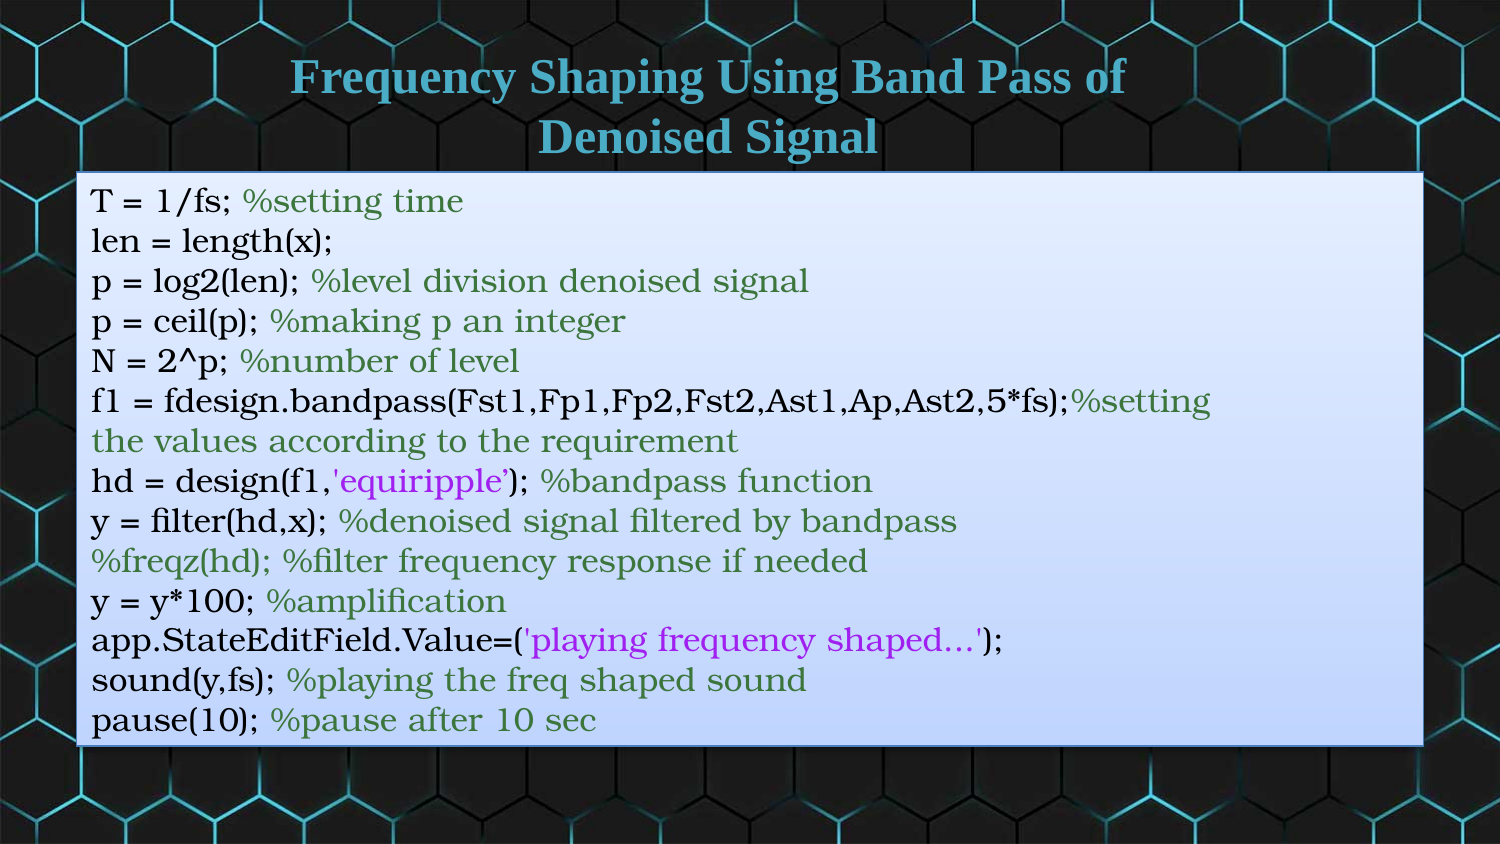

Frequency Shaping Using Band Pass of
Denoised Signal
T = 1/fs; %setting time
len = length(x);
p = log2(len); %level division denoised signal
p = ceil(p); %making p an integer
N = 2^p; %number of level
f1 = fdesign.bandpass(Fst1,Fp1,Fp2,Fst2,Ast1,Ap,Ast2,5*fs);%setting
the values according to the requirement
hd = design(f1,'equiripple’); %bandpass function
y = filter(hd,x); %denoised signal filtered by bandpass
%freqz(hd); %filter frequency response if needed
y = y*100; %amplification
app.StateEditField.Value=('playing frequency shaped...');
sound(y,fs); %playing the freq shaped sound
pause(10); %pause after 10 sec